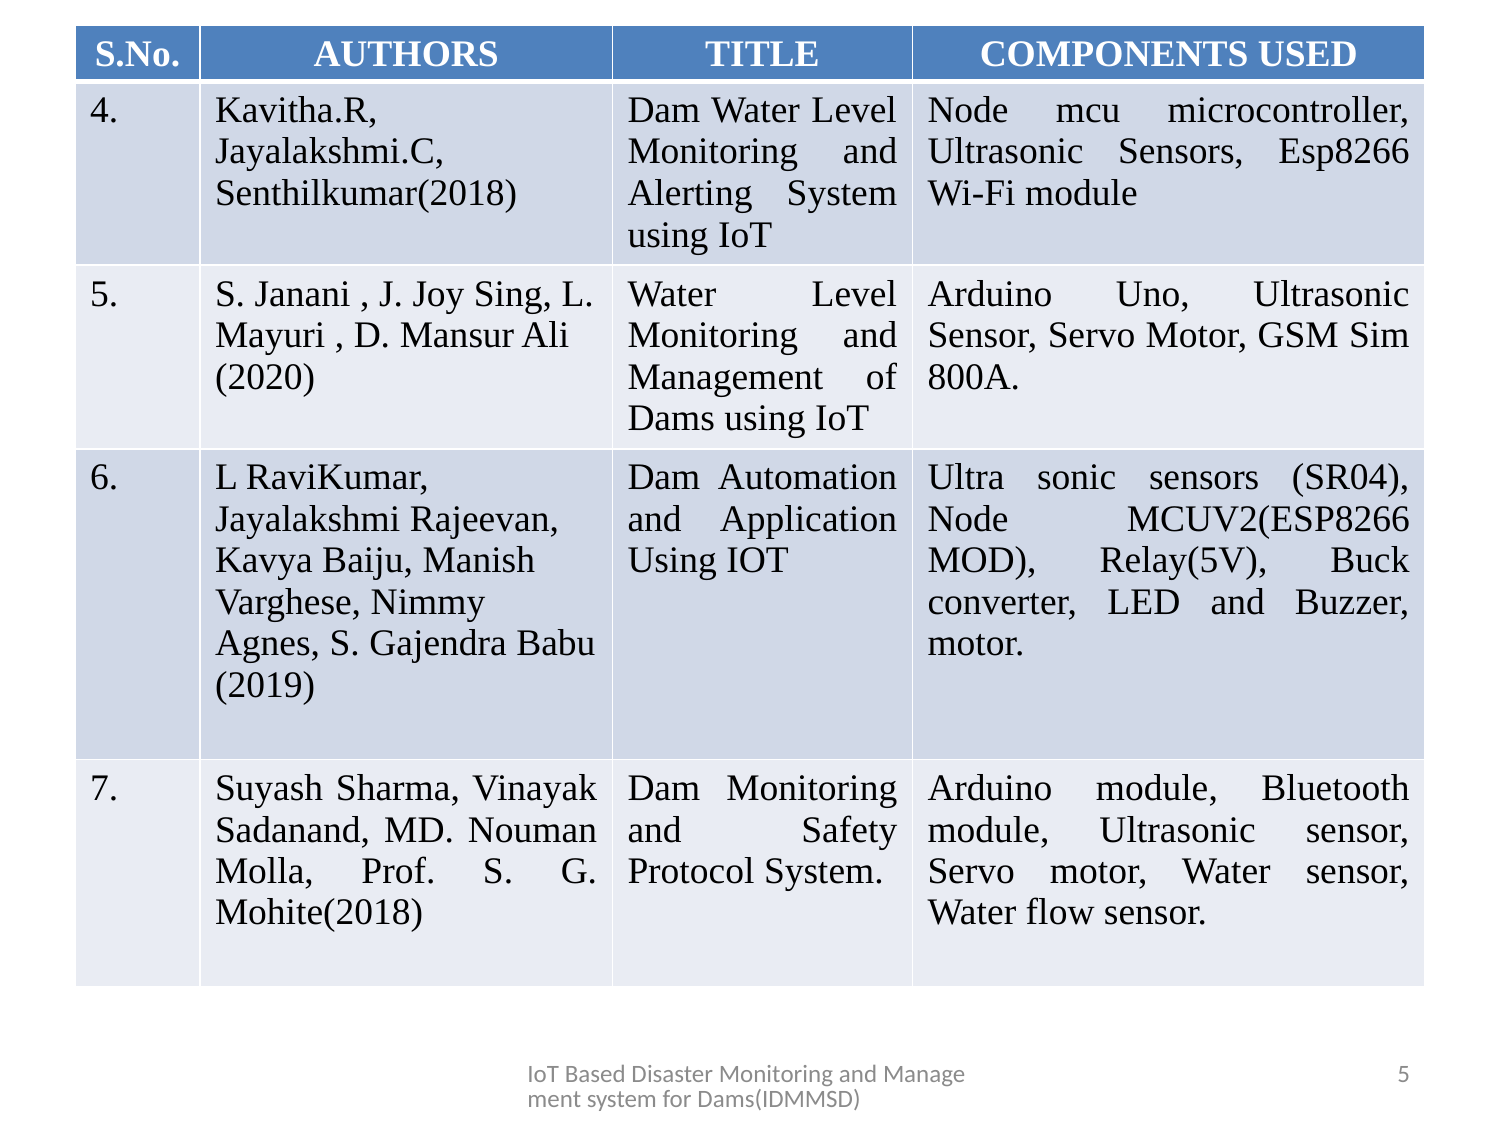

| S.No. | AUTHORS | TITLE | COMPONENTS USED |
| --- | --- | --- | --- |
| 4. | Kavitha.R, Jayalakshmi.C, Senthilkumar(2018) | Dam Water Level Monitoring and Alerting System using IoT | Node mcu microcontroller, Ultrasonic Sensors, Esp8266 Wi-Fi module |
| 5. | S. Janani , J. Joy Sing, L. Mayuri , D. Mansur Ali (2020) | Water Level Monitoring and Management of Dams using IoT | Arduino Uno, Ultrasonic Sensor, Servo Motor, GSM Sim 800A. |
| 6. | L RaviKumar, Jayalakshmi Rajeevan, Kavya Baiju, Manish Varghese, Nimmy Agnes, S. Gajendra Babu (2019) | Dam Automation and Application Using IOT | Ultra sonic sensors (SR04), Node MCUV2(ESP8266 MOD), Relay(5V), Buck converter, LED and Buzzer, motor. |
| 7. | Suyash Sharma, Vinayak Sadanand, MD. Nouman Molla, Prof. S. G. Mohite(2018) | Dam Monitoring and Safety Protocol System. | Arduino module, Bluetooth module, Ultrasonic sensor, Servo motor, Water sensor, Water flow sensor. |
IoT Based Disaster Monitoring and Management system for Dams(IDMMSD)
5